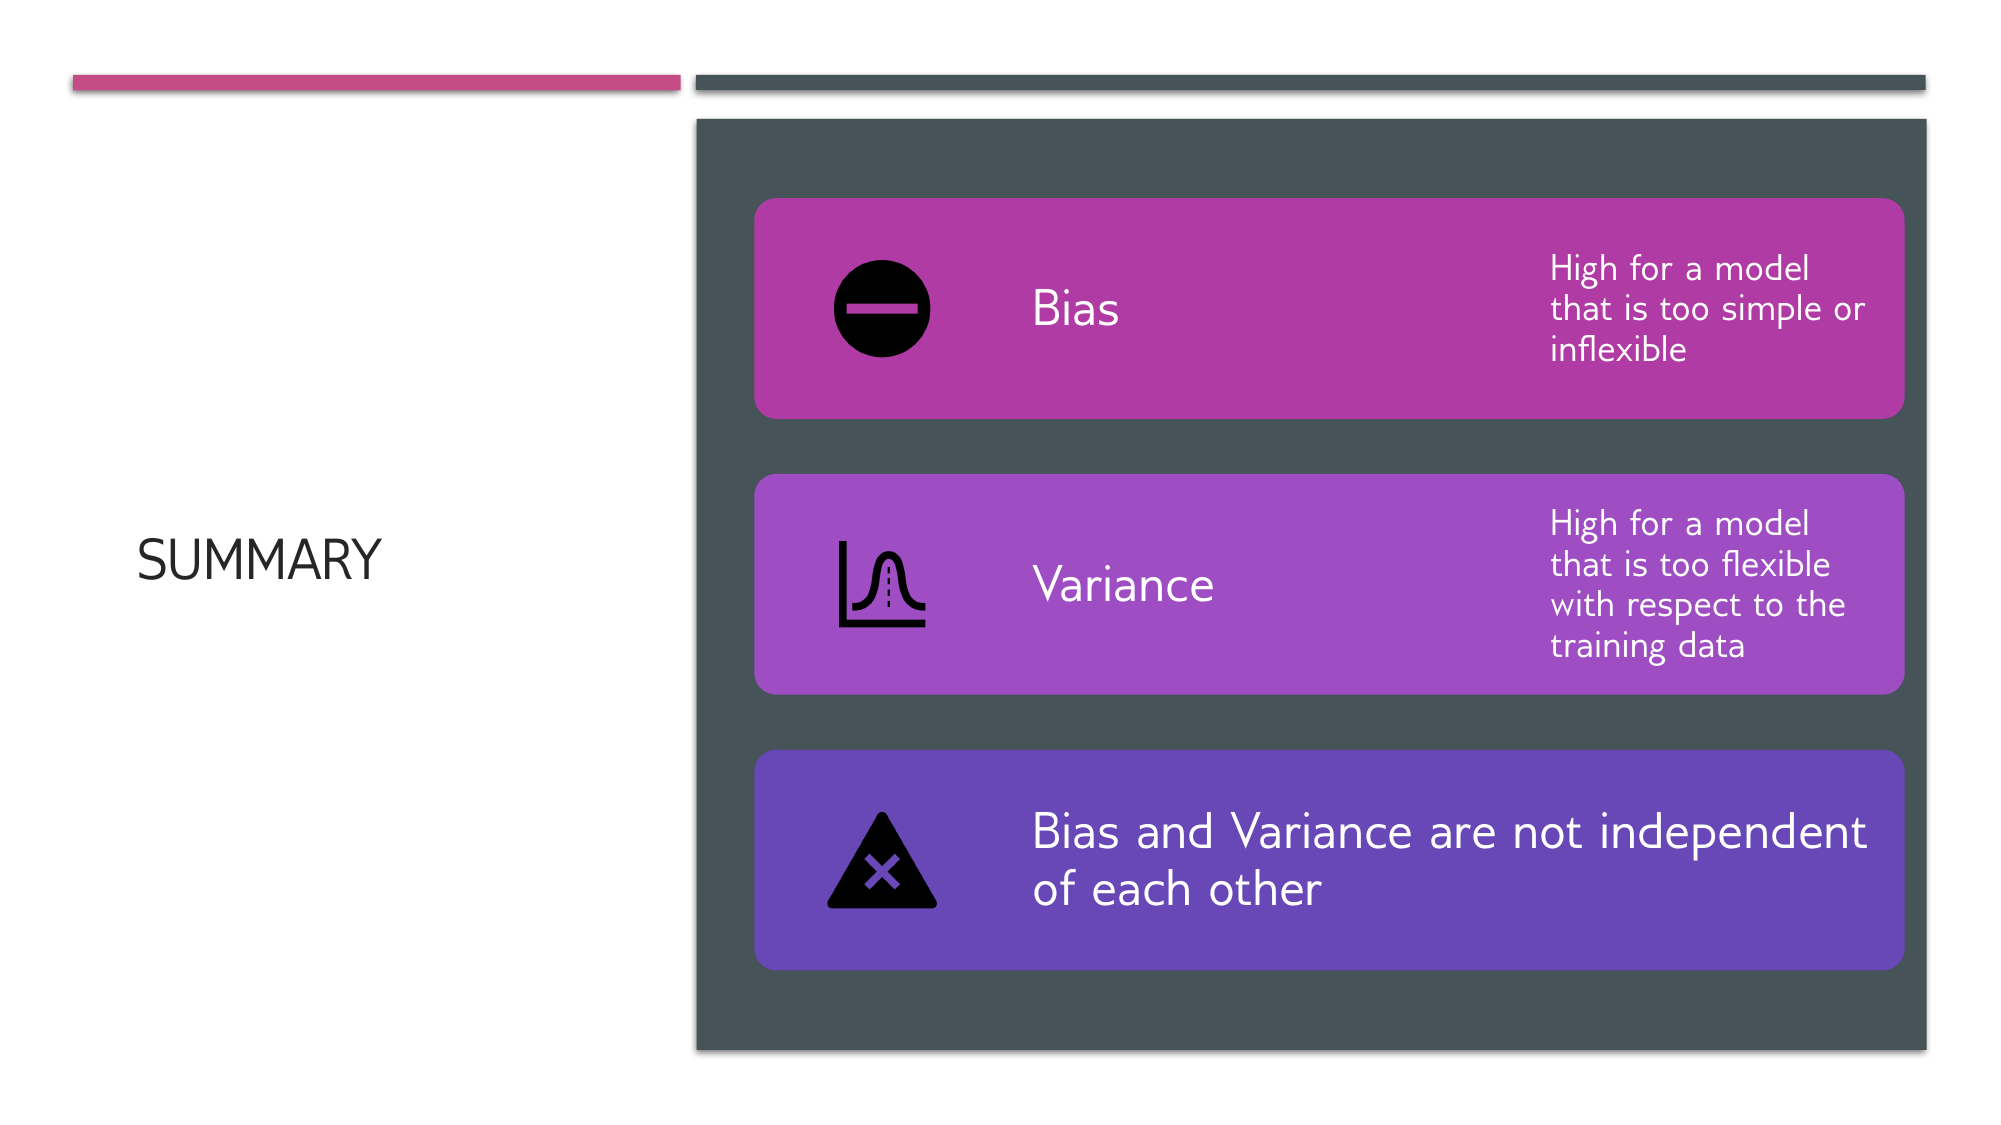

# Summary
Bias
High for a model that is too simple or inflexible
Variance
High for a model that is too flexible with respect to the training data
Bias and Variance are not independent of each other